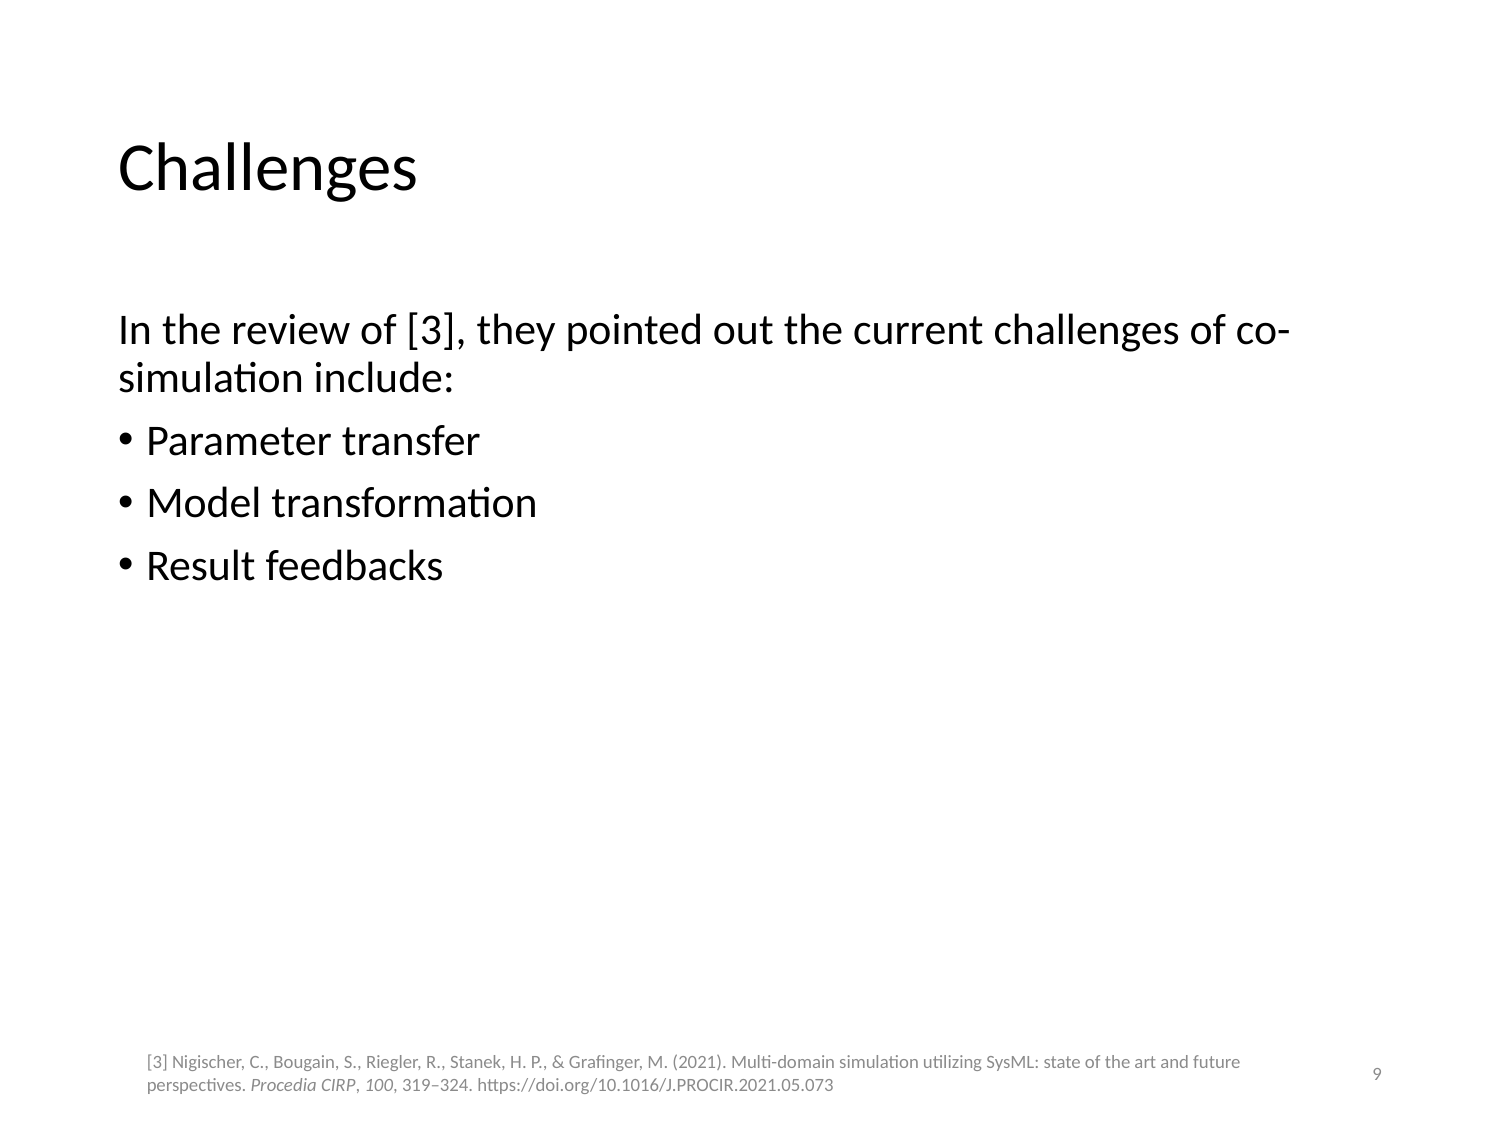

# Challenges
In the review of [3], they pointed out the current challenges of co-simulation include:
Parameter transfer
Model transformation
Result feedbacks
[3] Nigischer, C., Bougain, S., Riegler, R., Stanek, H. P., & Grafinger, M. (2021). Multi-domain simulation utilizing SysML: state of the art and future perspectives. Procedia CIRP, 100, 319–324. https://doi.org/10.1016/J.PROCIR.2021.05.073
9